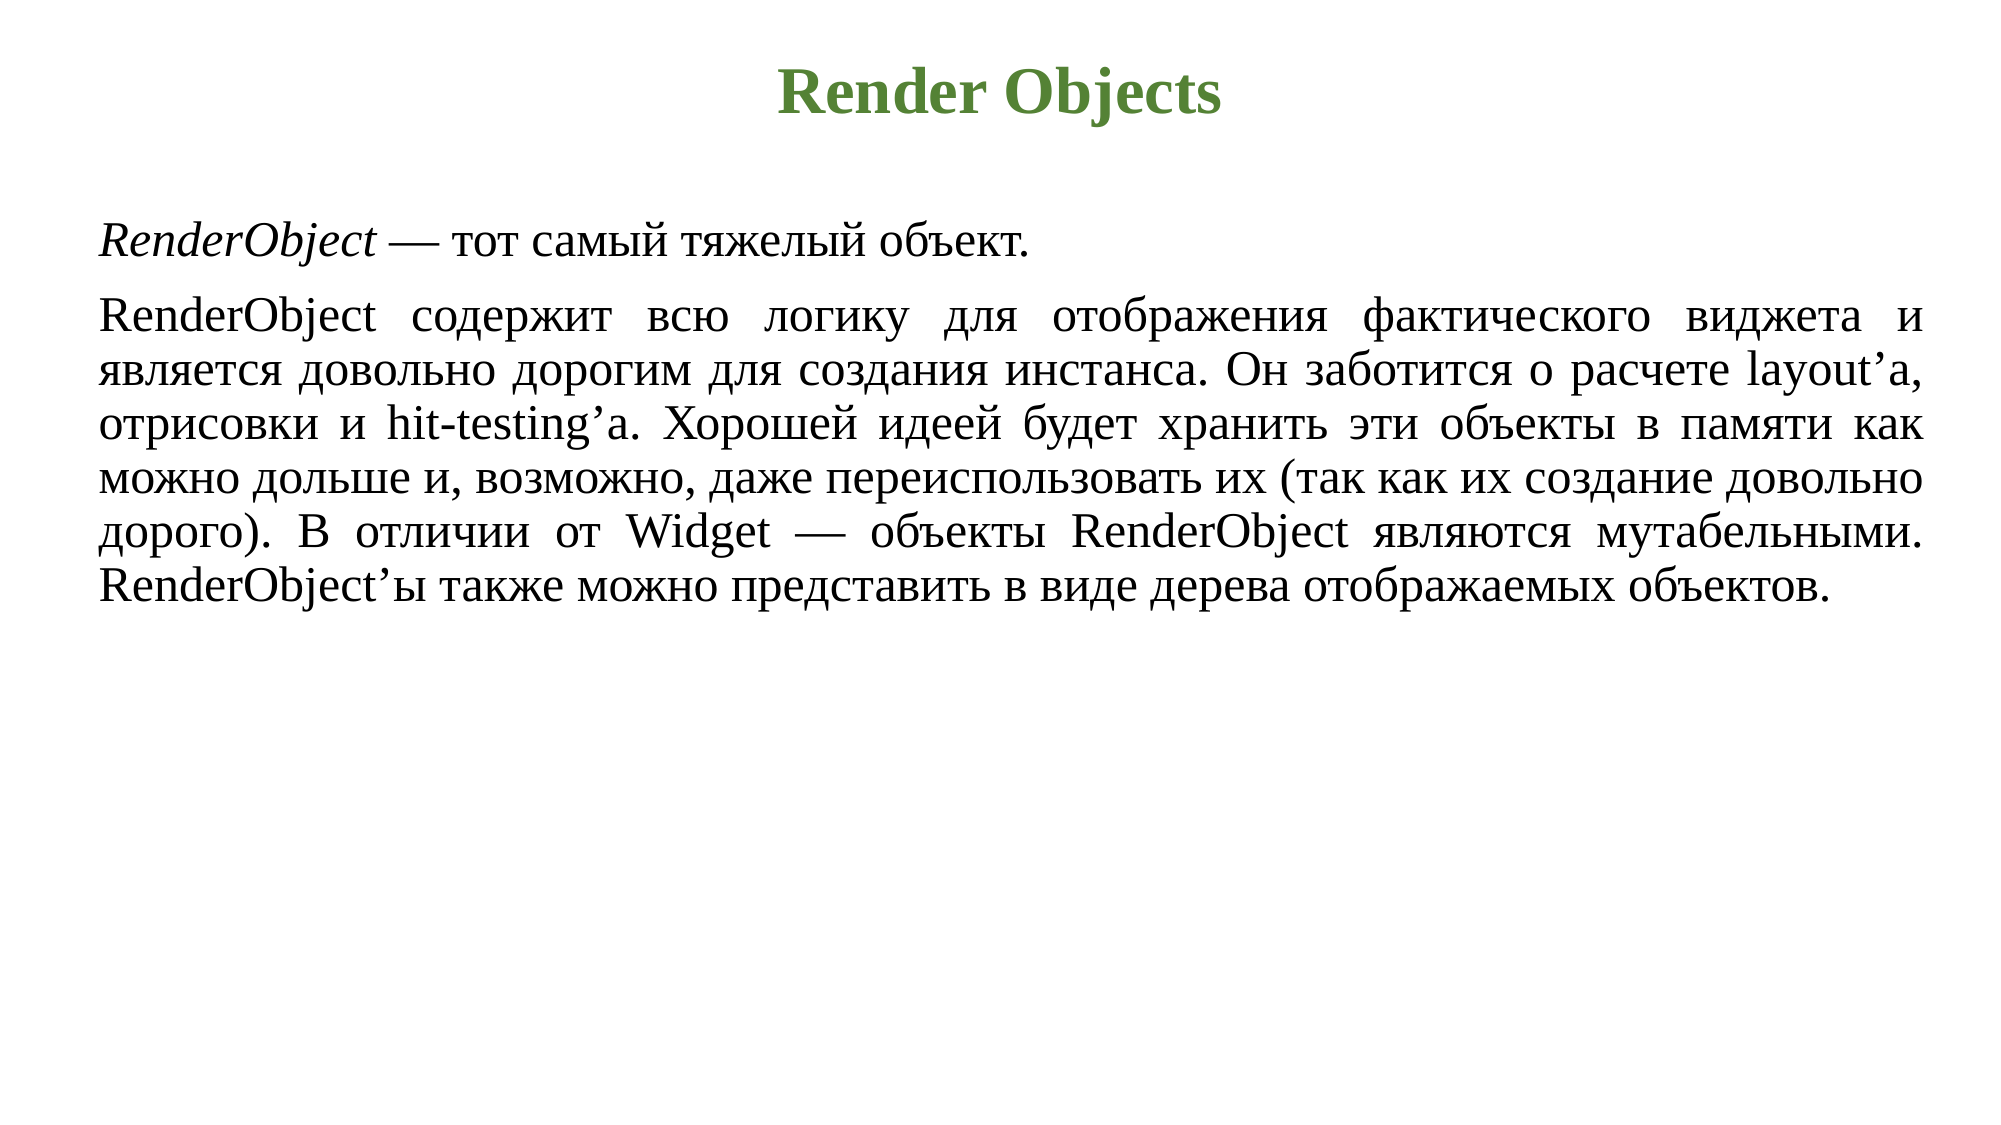

Render Objects
RenderObject — тот самый тяжелый объект.
RenderObject содержит всю логику для отображения фактического виджета и является довольно дорогим для создания инстанса. Он заботится о расчете layout’а, отрисовки и hit-testing’а. Хорошей идеей будет хранить эти объекты в памяти как можно дольше и, возможно, даже переиспользовать их (так как их создание довольно дорого). В отличии от Widget — объекты RenderObject являются мутабельными. RenderObject’ы также можно представить в виде дерева отображаемых объектов.